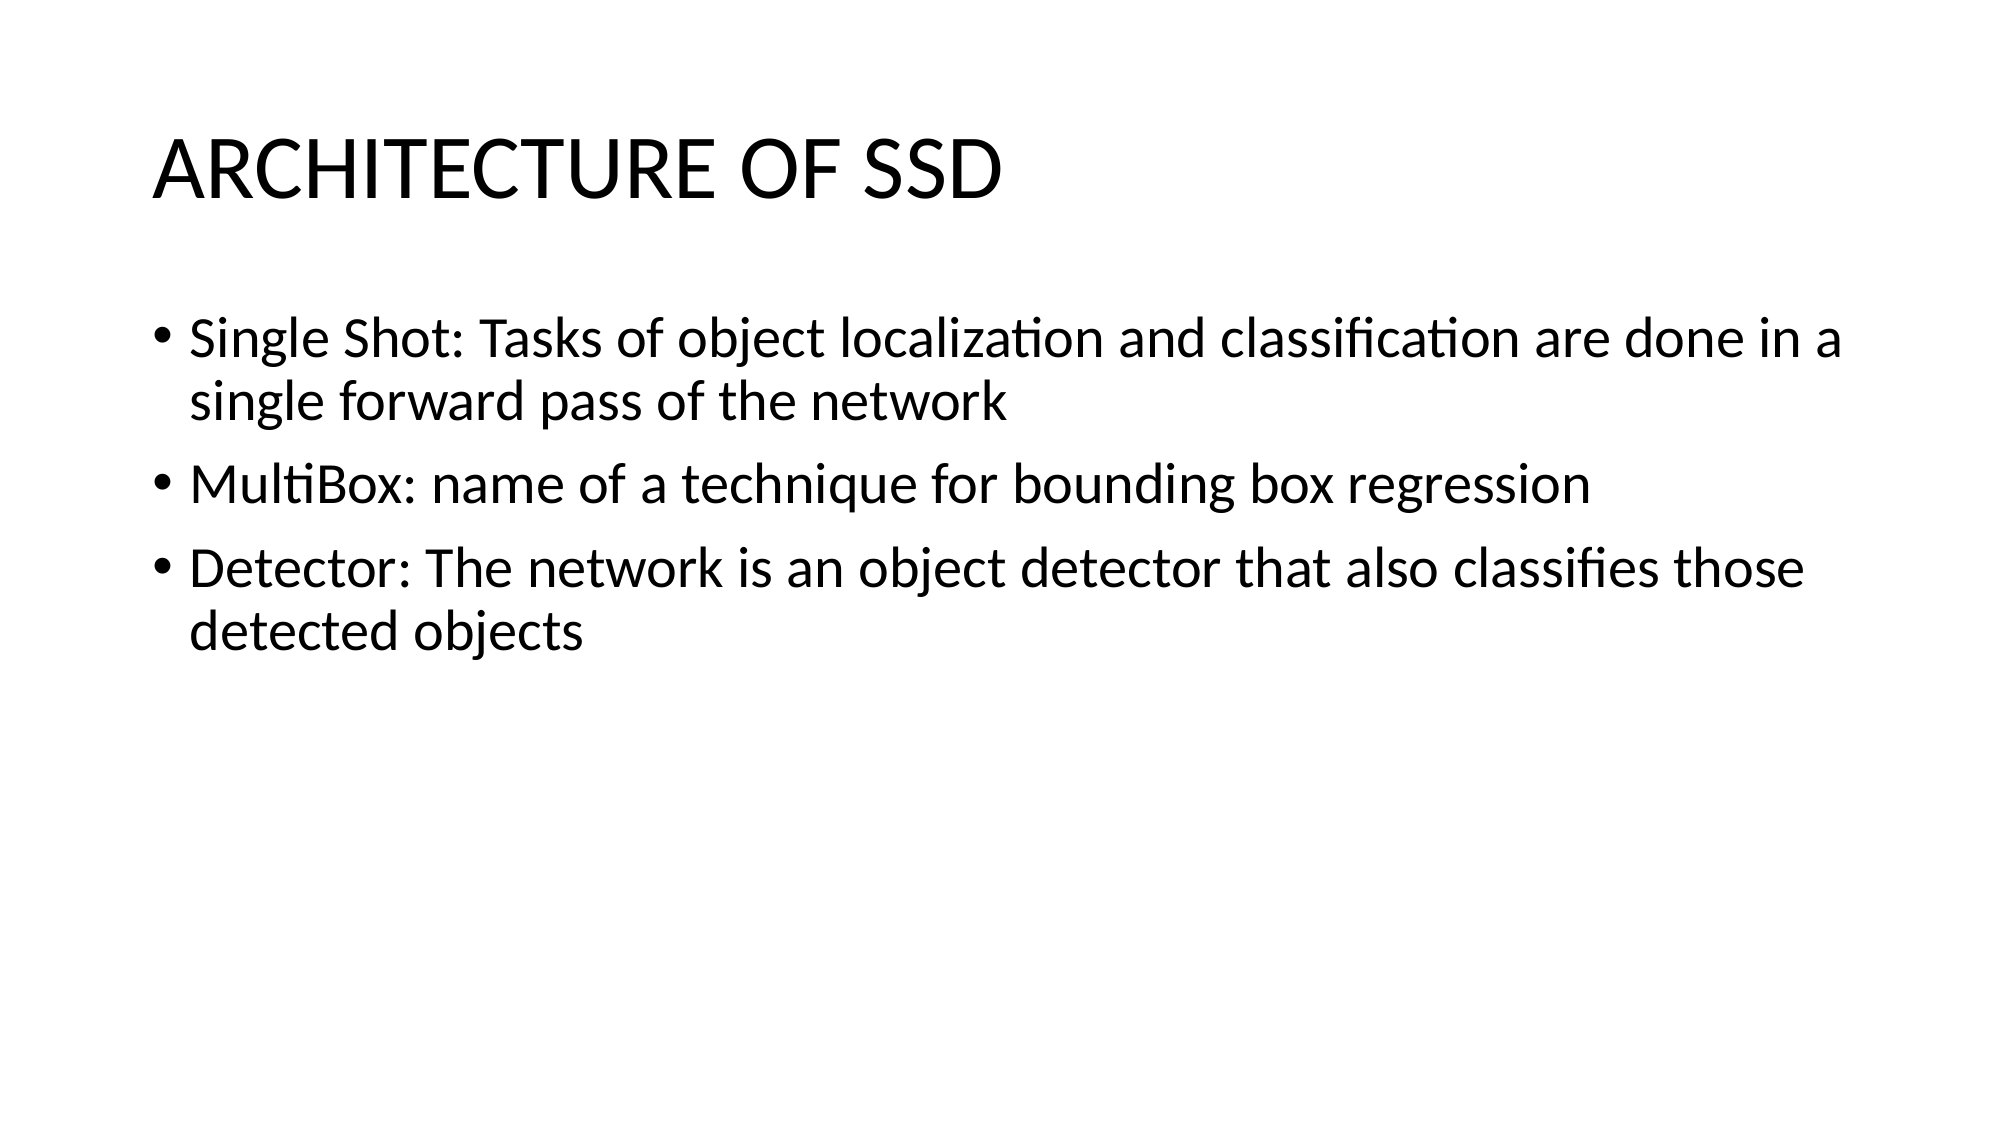

# ARCHITECTURE OF SSD
Single Shot: Tasks of object localization and classification are done in a single forward pass of the network
MultiBox: name of a technique for bounding box regression
Detector: The network is an object detector that also classifies those detected objects